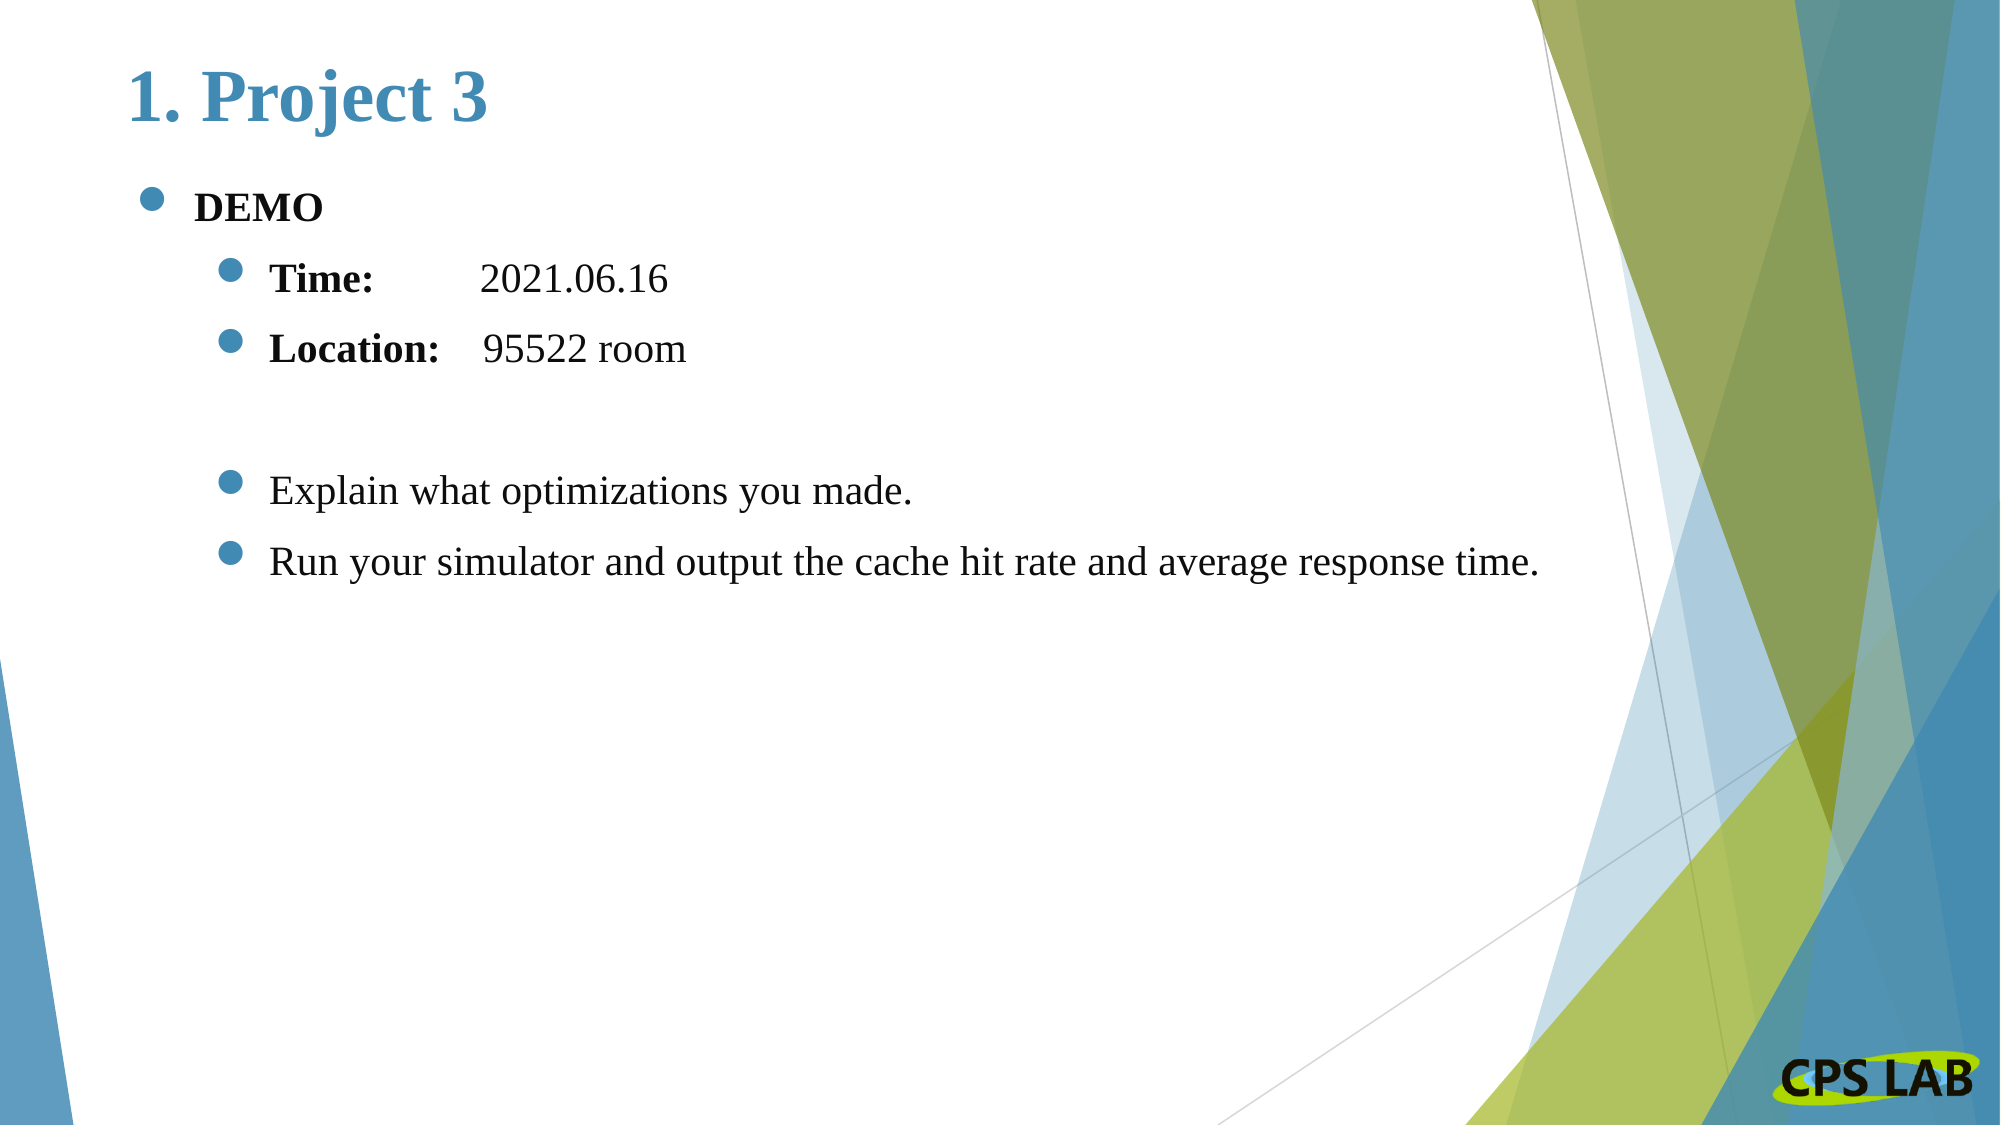

# 1. Project 3
DEMO
Time:          2021.06.16
Location:    95522 room

Explain what optimizations you made.
Run your simulator and output the cache hit rate and average response time.